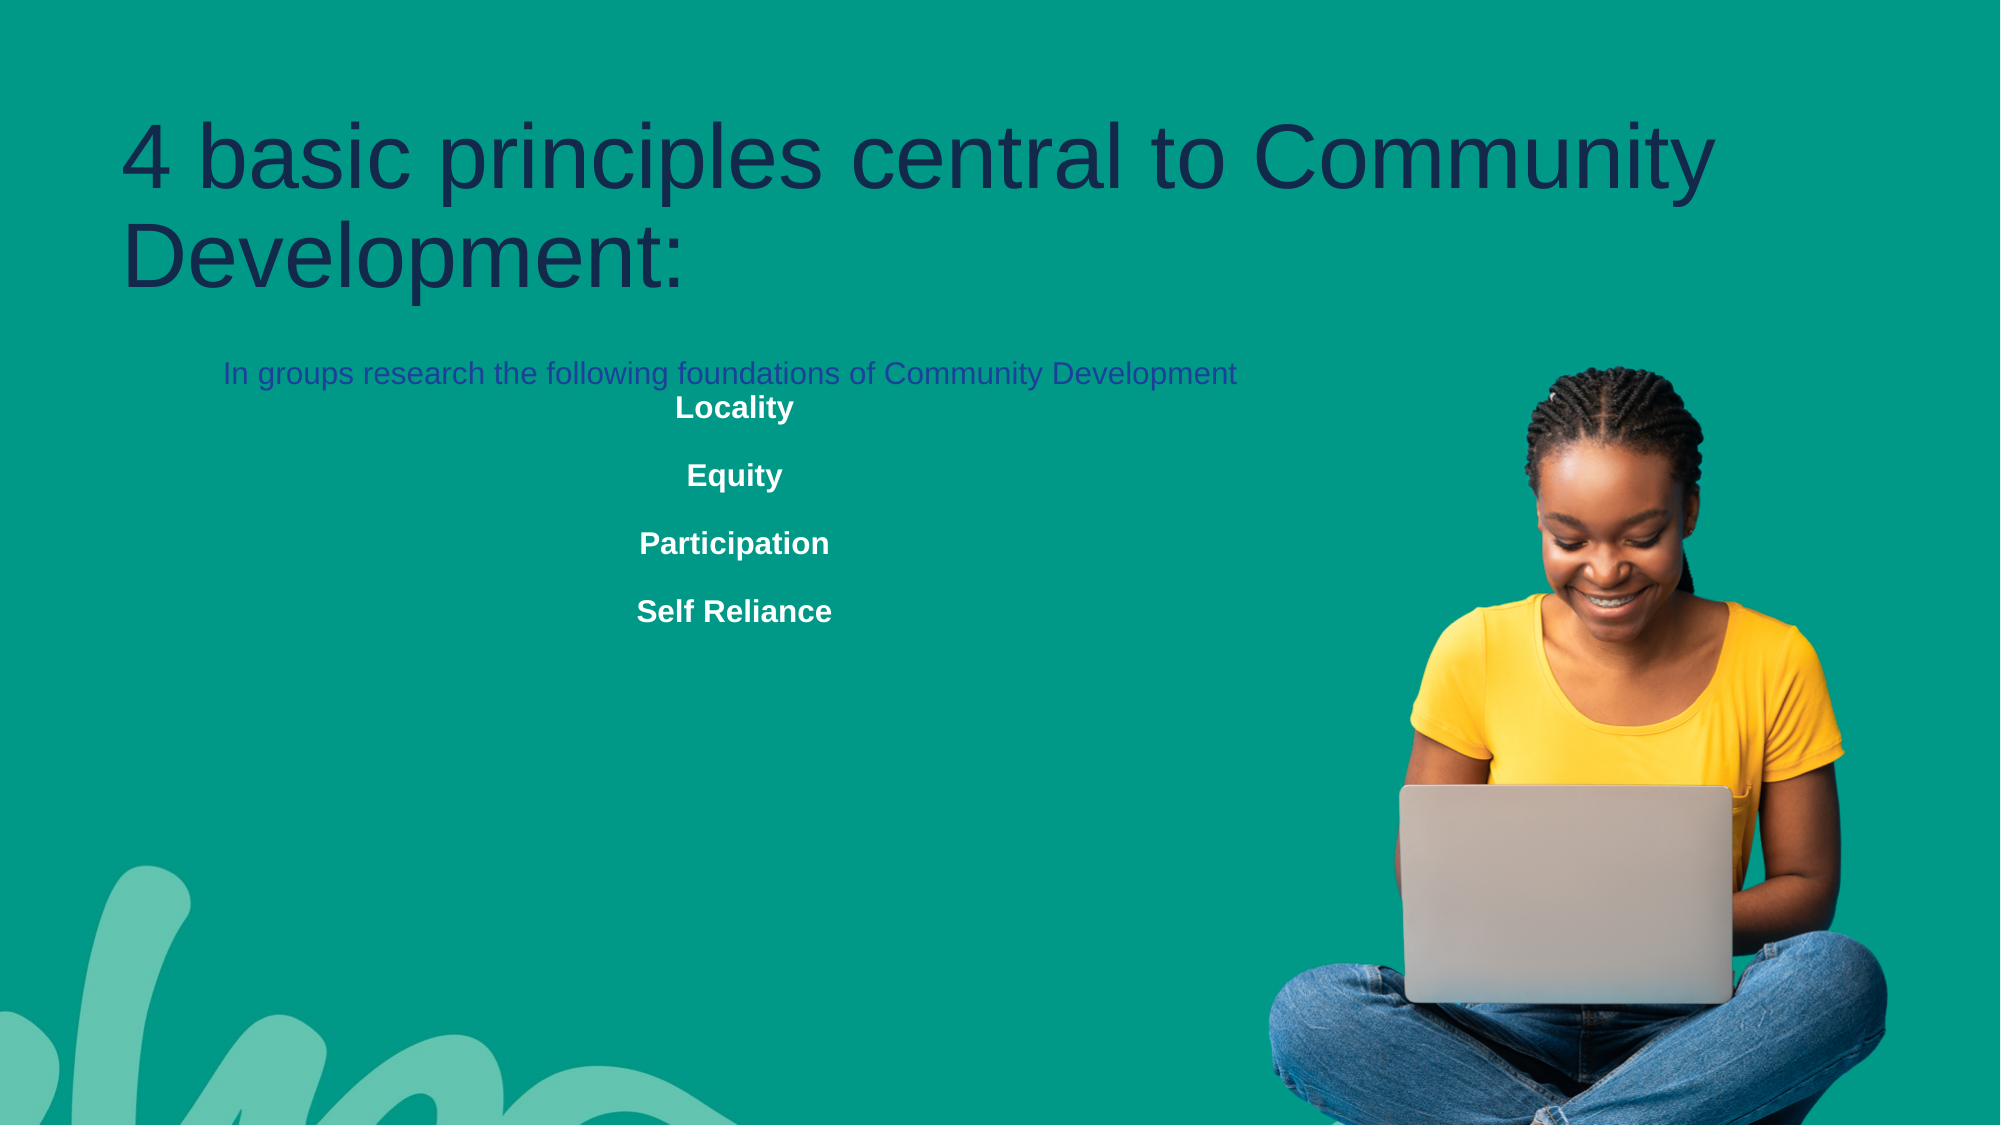

4 basic principles central to Community Development:
# In groups research the following foundations of Community Development​  Locality​ ​  Equity​ ​  Participation​ ​  Self Reliance